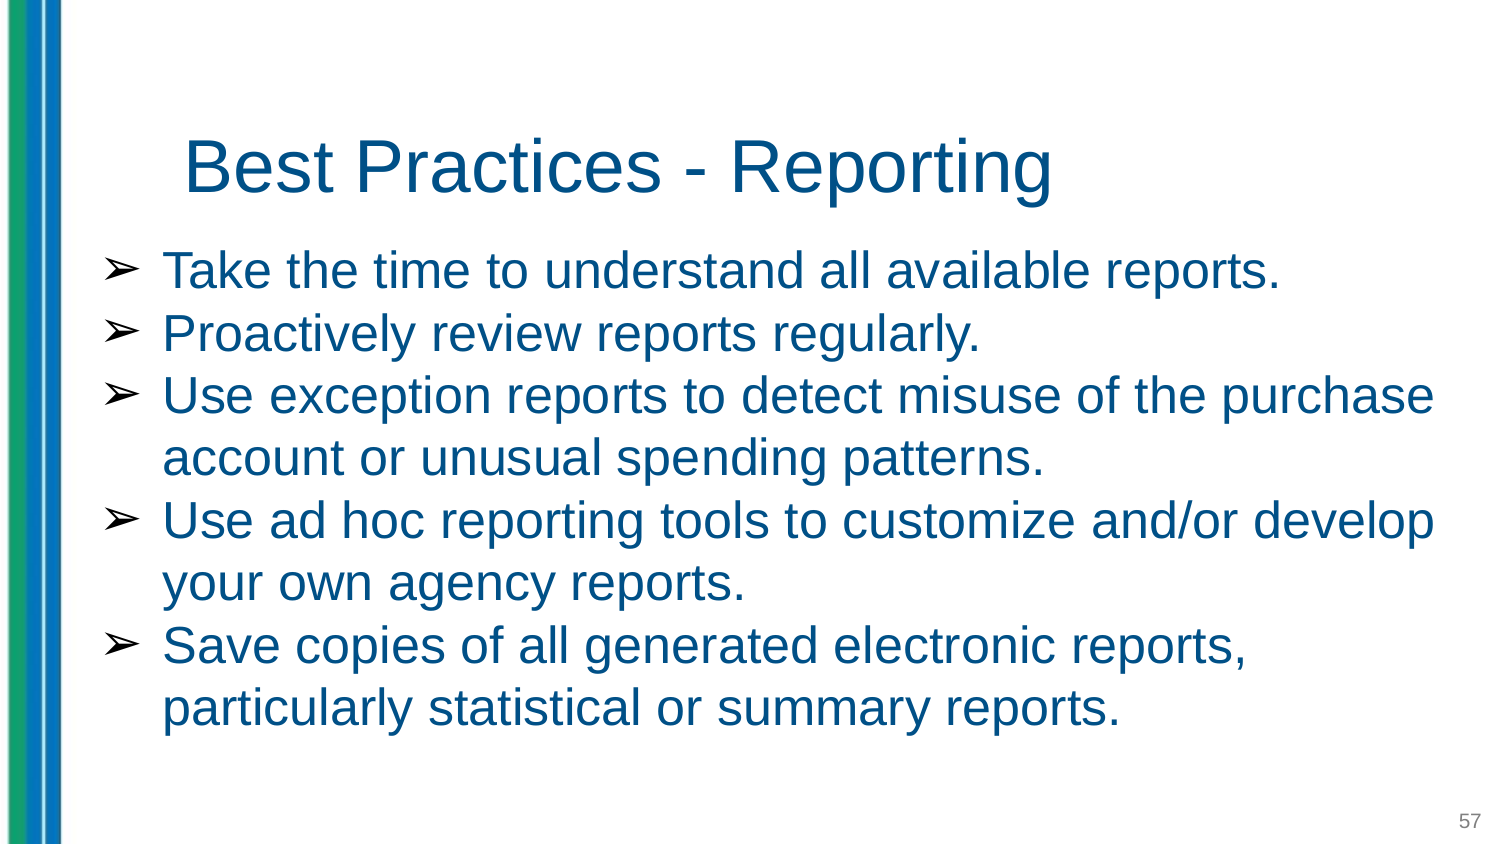

# Best Practices - Reporting
Take the time to understand all available reports.
Proactively review reports regularly.
Use exception reports to detect misuse of the purchase account or unusual spending patterns.
Use ad hoc reporting tools to customize and/or develop your own agency reports.
Save copies of all generated electronic reports, particularly statistical or summary reports.